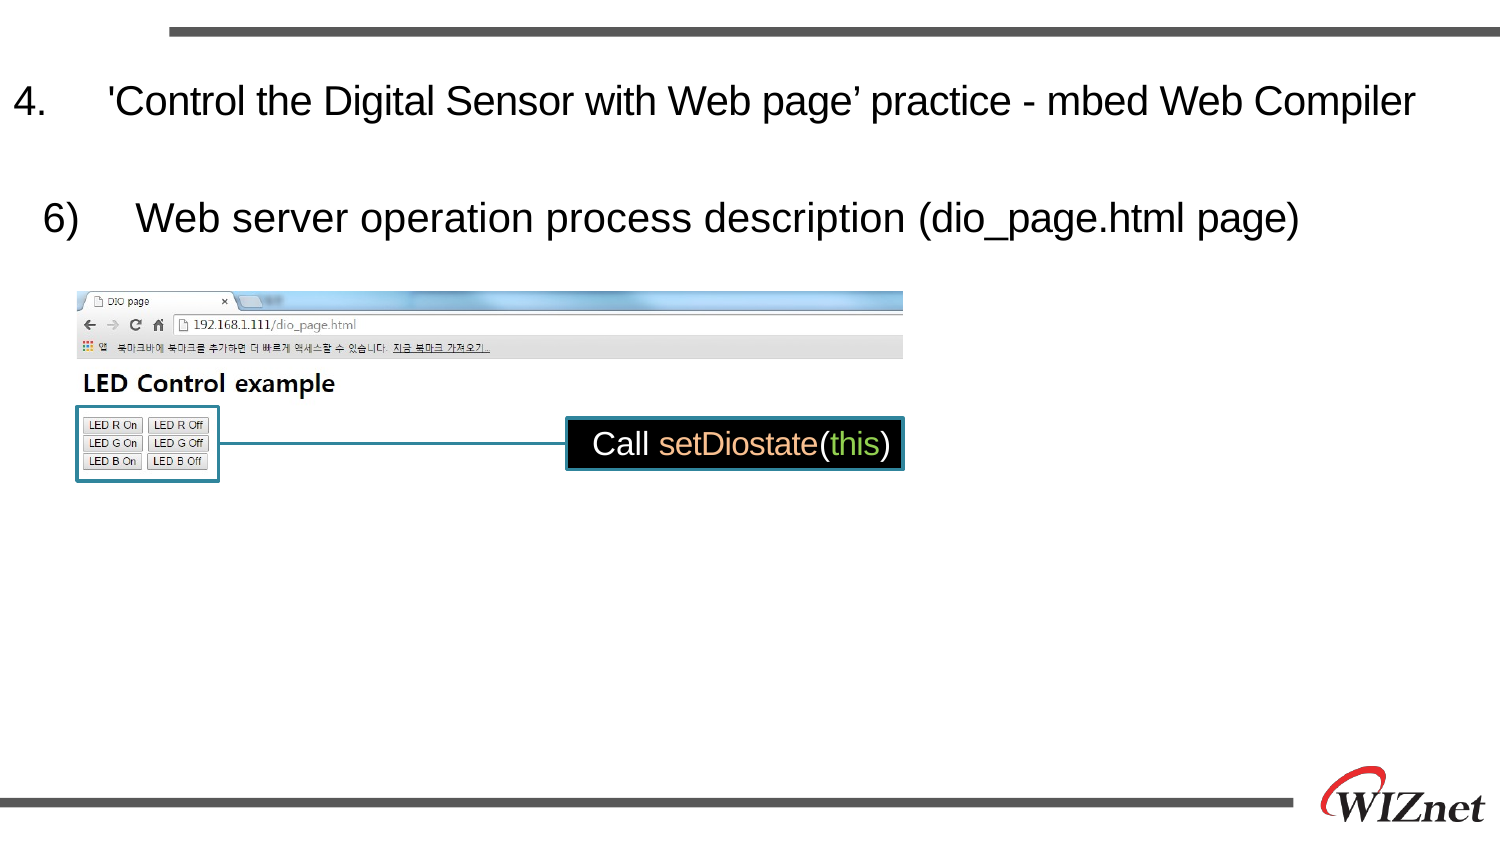

# 4.	 'Control the Digital Sensor with Web page’ practice - mbed Web Compiler
6)	 Web server operation process description (dio_page.html page)

Call setDiostate(this)